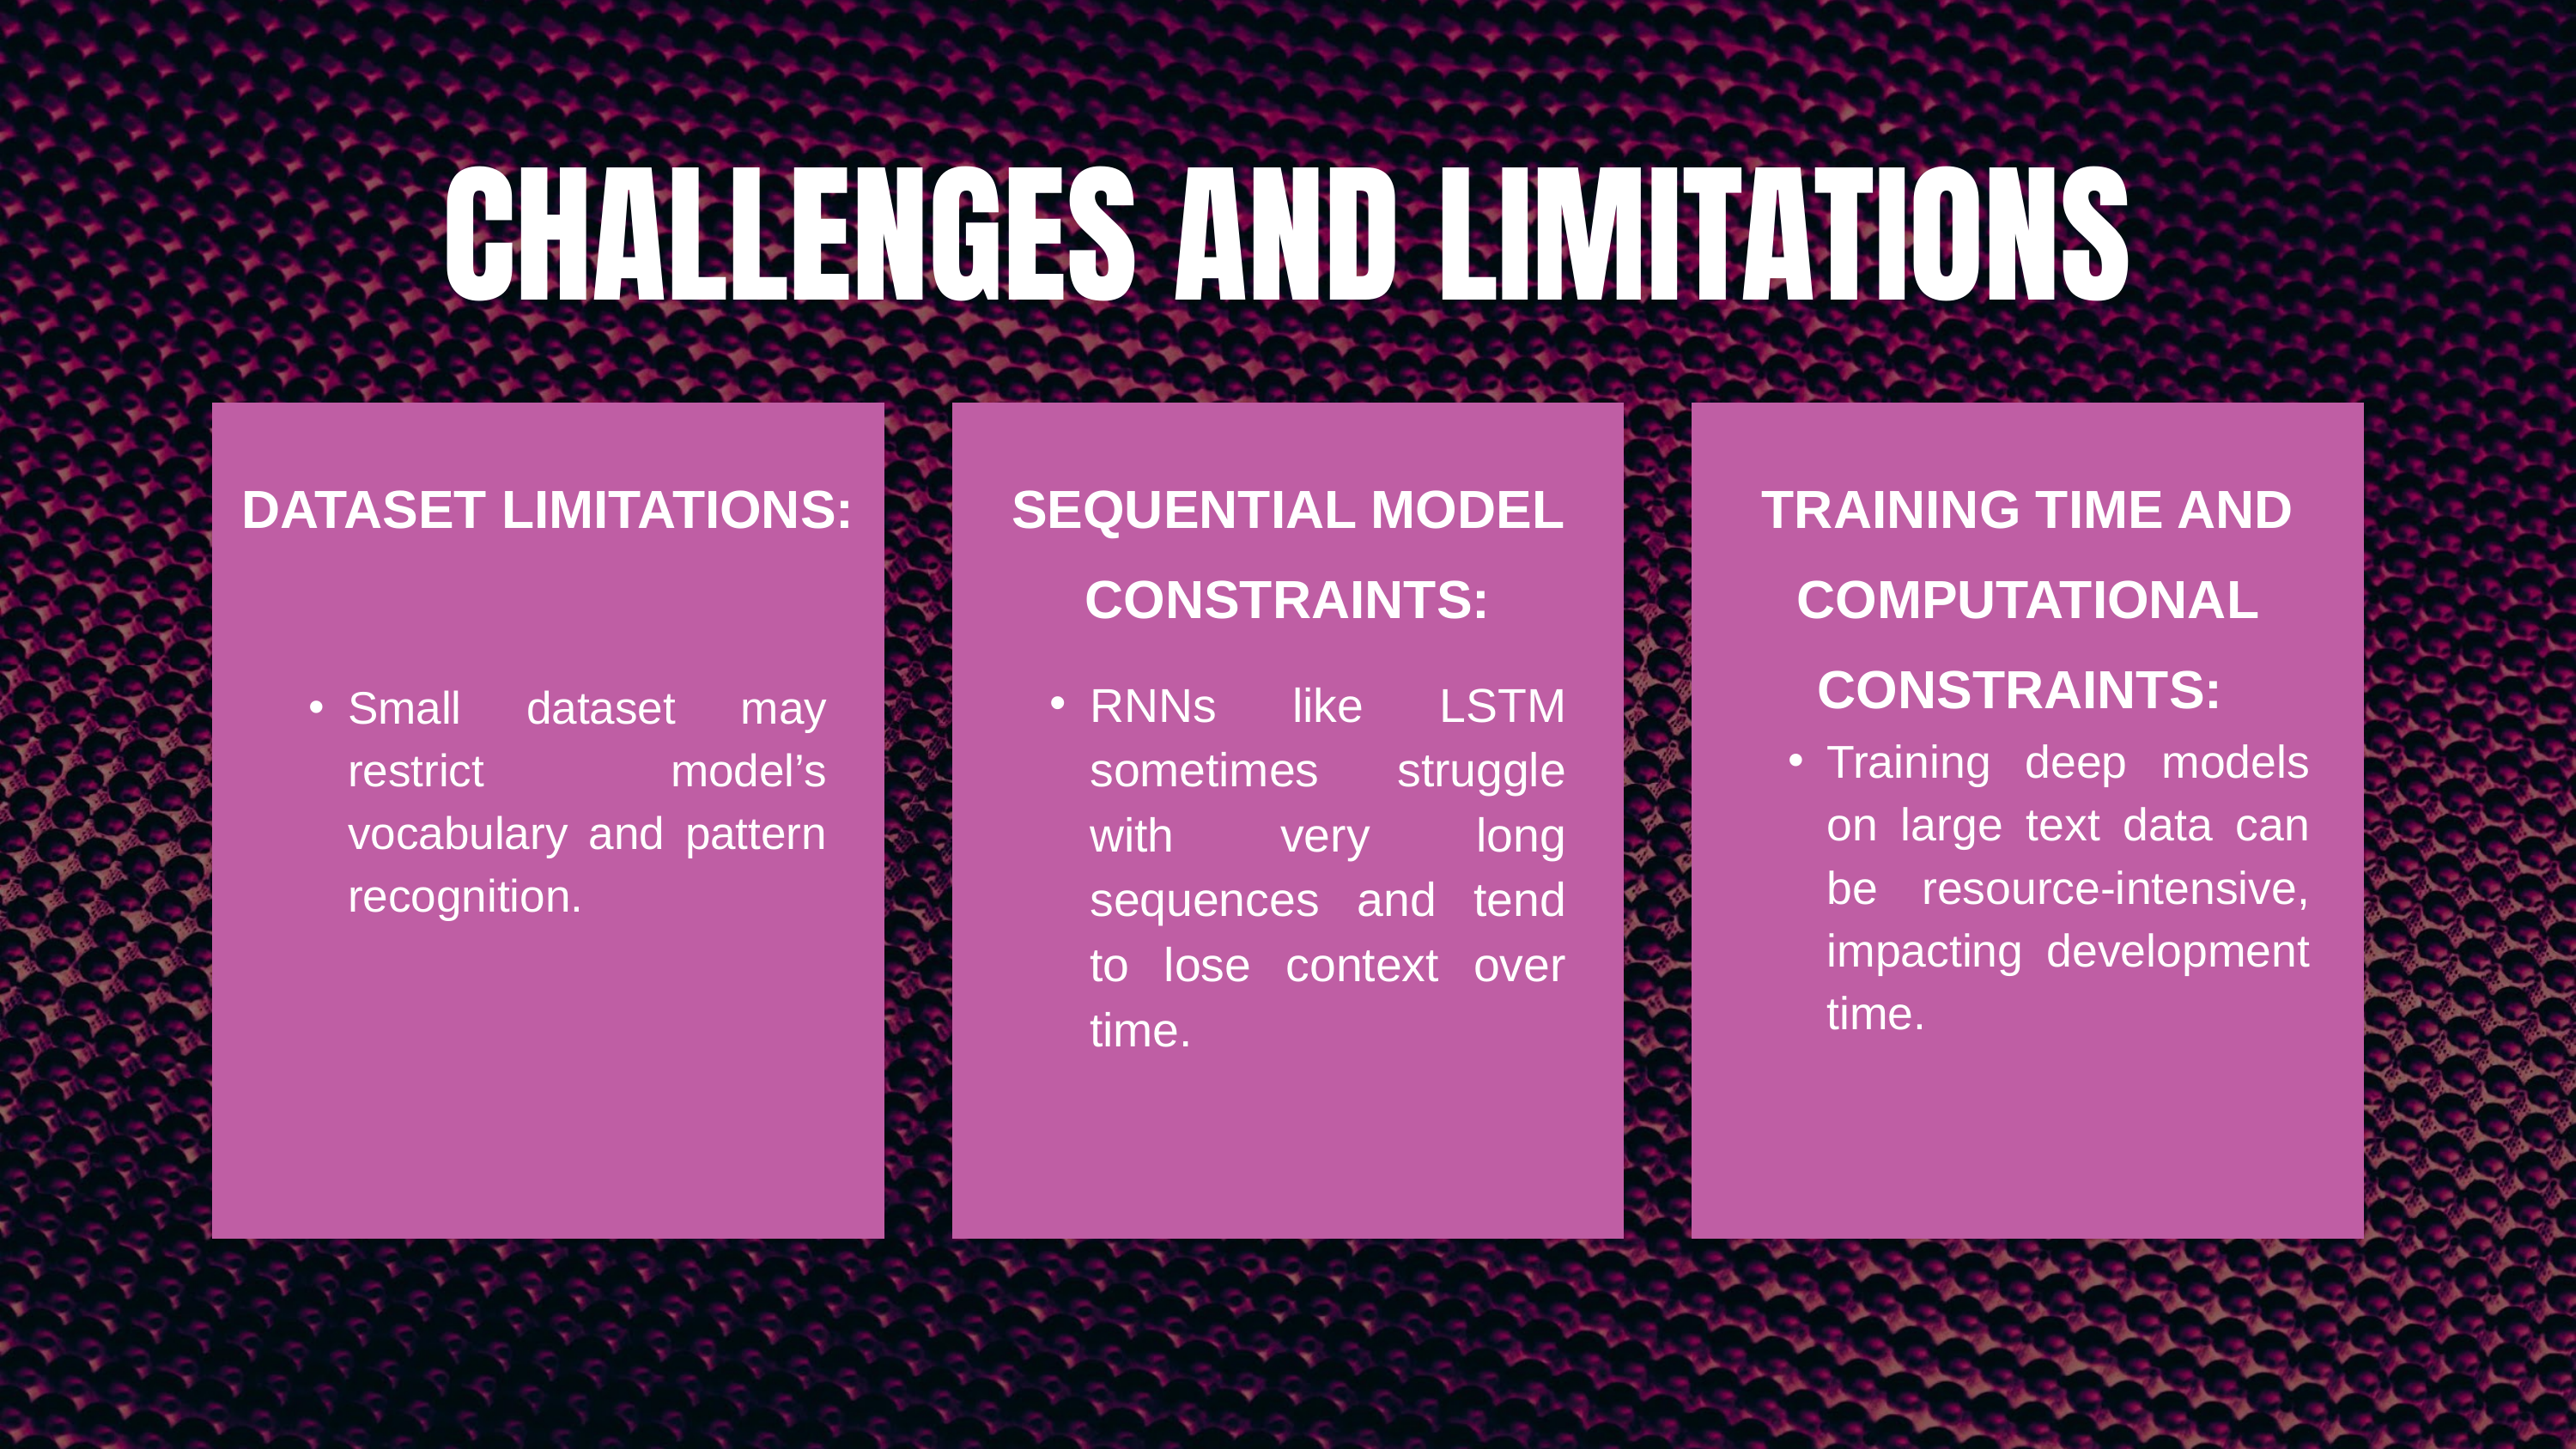

CHALLENGES AND LIMITATIONS

DATASET LIMITATIONS:
SEQUENTIAL MODEL CONSTRAINTS:
TRAINING TIME AND COMPUTATIONAL CONSTRAINTS:
RNNs like LSTM sometimes struggle with very long sequences and tend to lose context over time.
Small dataset may restrict model’s vocabulary and pattern recognition.
Training deep models on large text data can be resource-intensive, impacting development time.